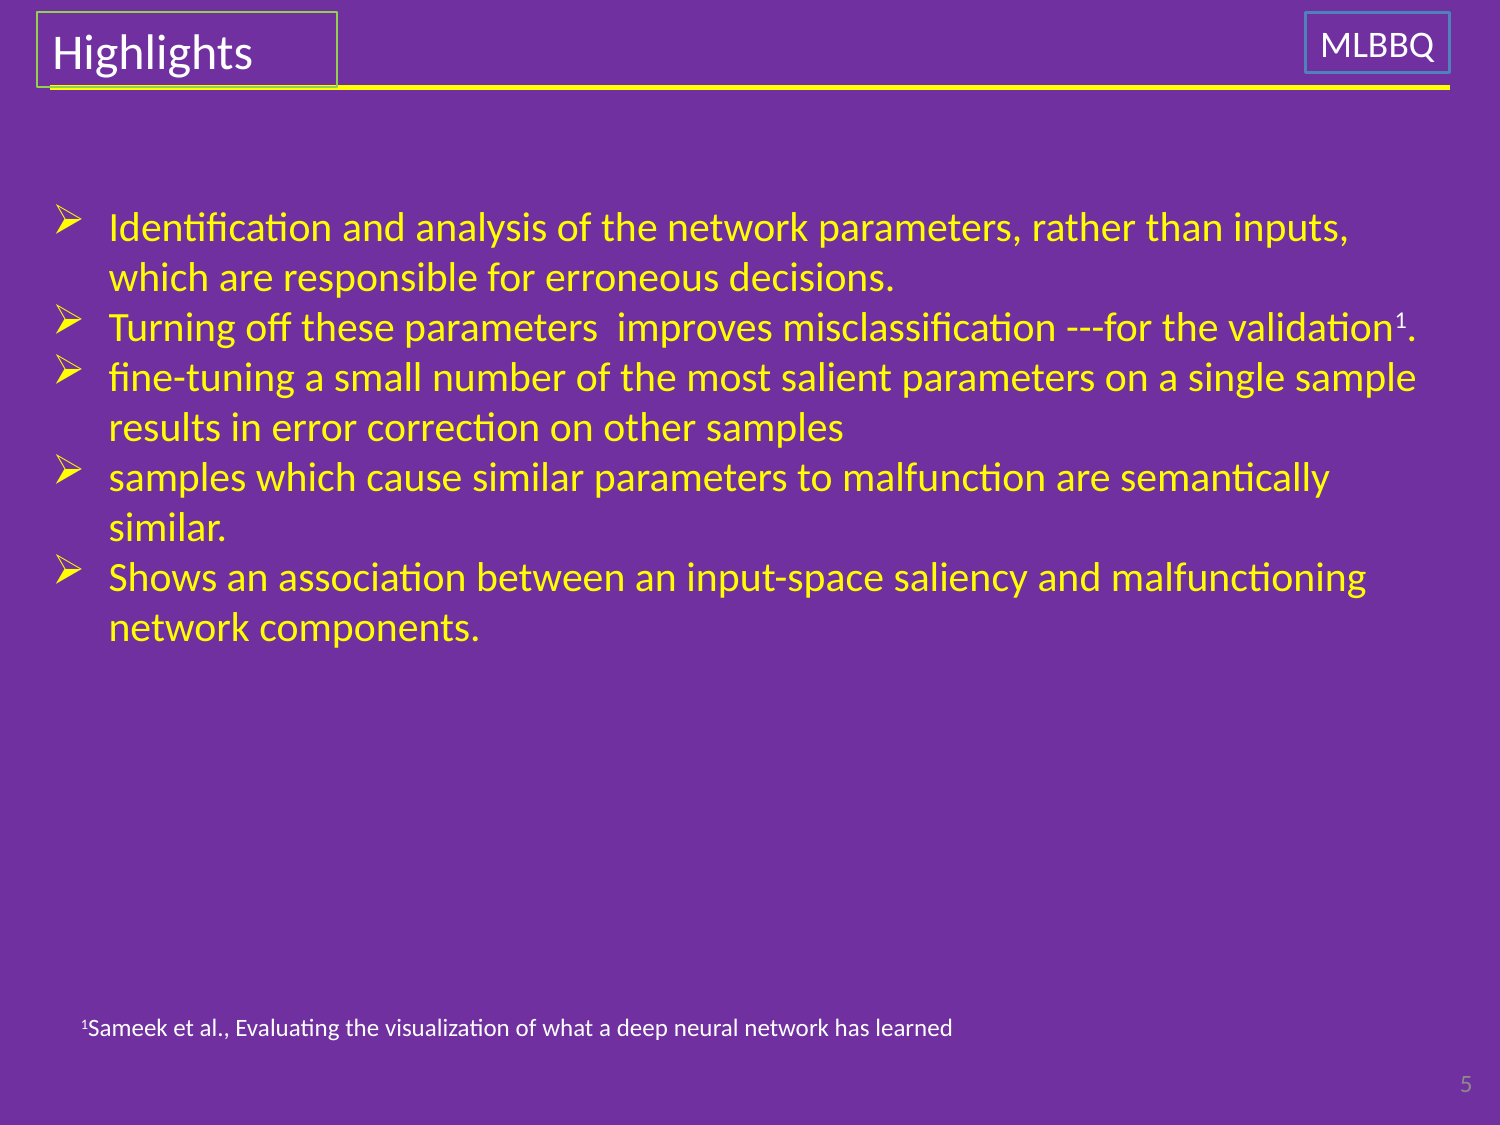

Highlights
Identification and analysis of the network parameters, rather than inputs, which are responsible for erroneous decisions.
Turning off these parameters  improves misclassification ---for the validation1.
fine-tuning a small number of the most salient parameters on a single sample results in error correction on other samples
samples which cause similar parameters to malfunction are semantically similar.
Shows an association between an input-space saliency and malfunctioning network components.
1Sameek et al., Evaluating the visualization of what a deep neural network has learned
5